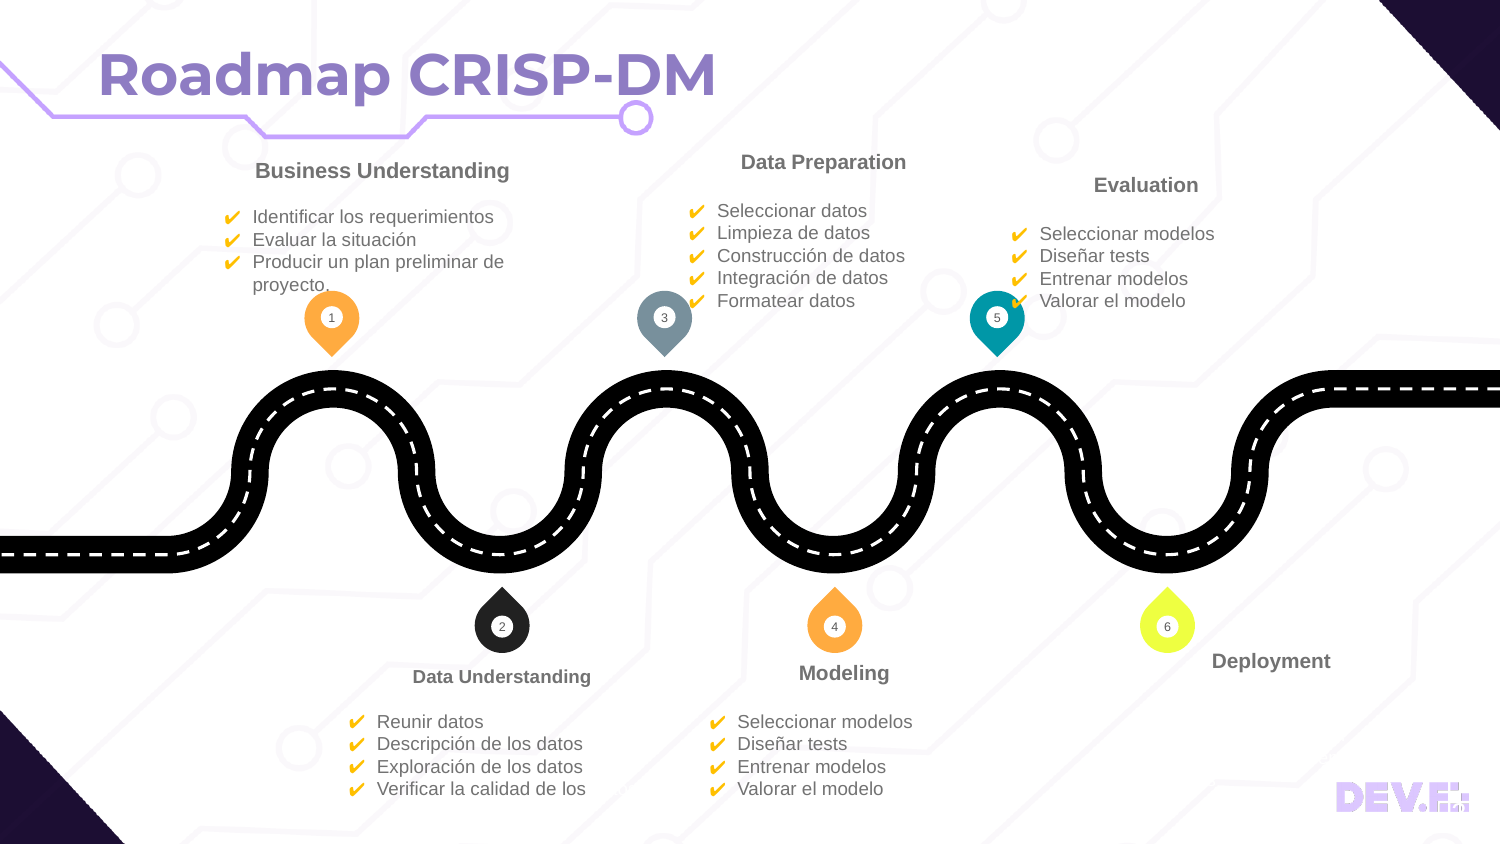

# Roadmap CRISP-DM
Business Understanding

Identificar los requerimientos
Evaluar la situación
Producir un plan preliminar de proyecto.
Data Preparation

Seleccionar datos
Limpieza de datos
Construcción de datos
Integración de datos
Formatear datos
Evaluation

Seleccionar modelos
Diseñar tests
Entrenar modelos
Valorar el modelo

1

3

5

2

4

6
Deployment

debido a la naturaleza del proyecto, solo reportaremos los resultados
Modeling

Seleccionar modelos
Diseñar tests
Entrenar modelos
Valorar el modelo
Data Understanding

Reunir datos
Descripción de los datos
Exploración de los datos
Verificar la calidad de los datos
24